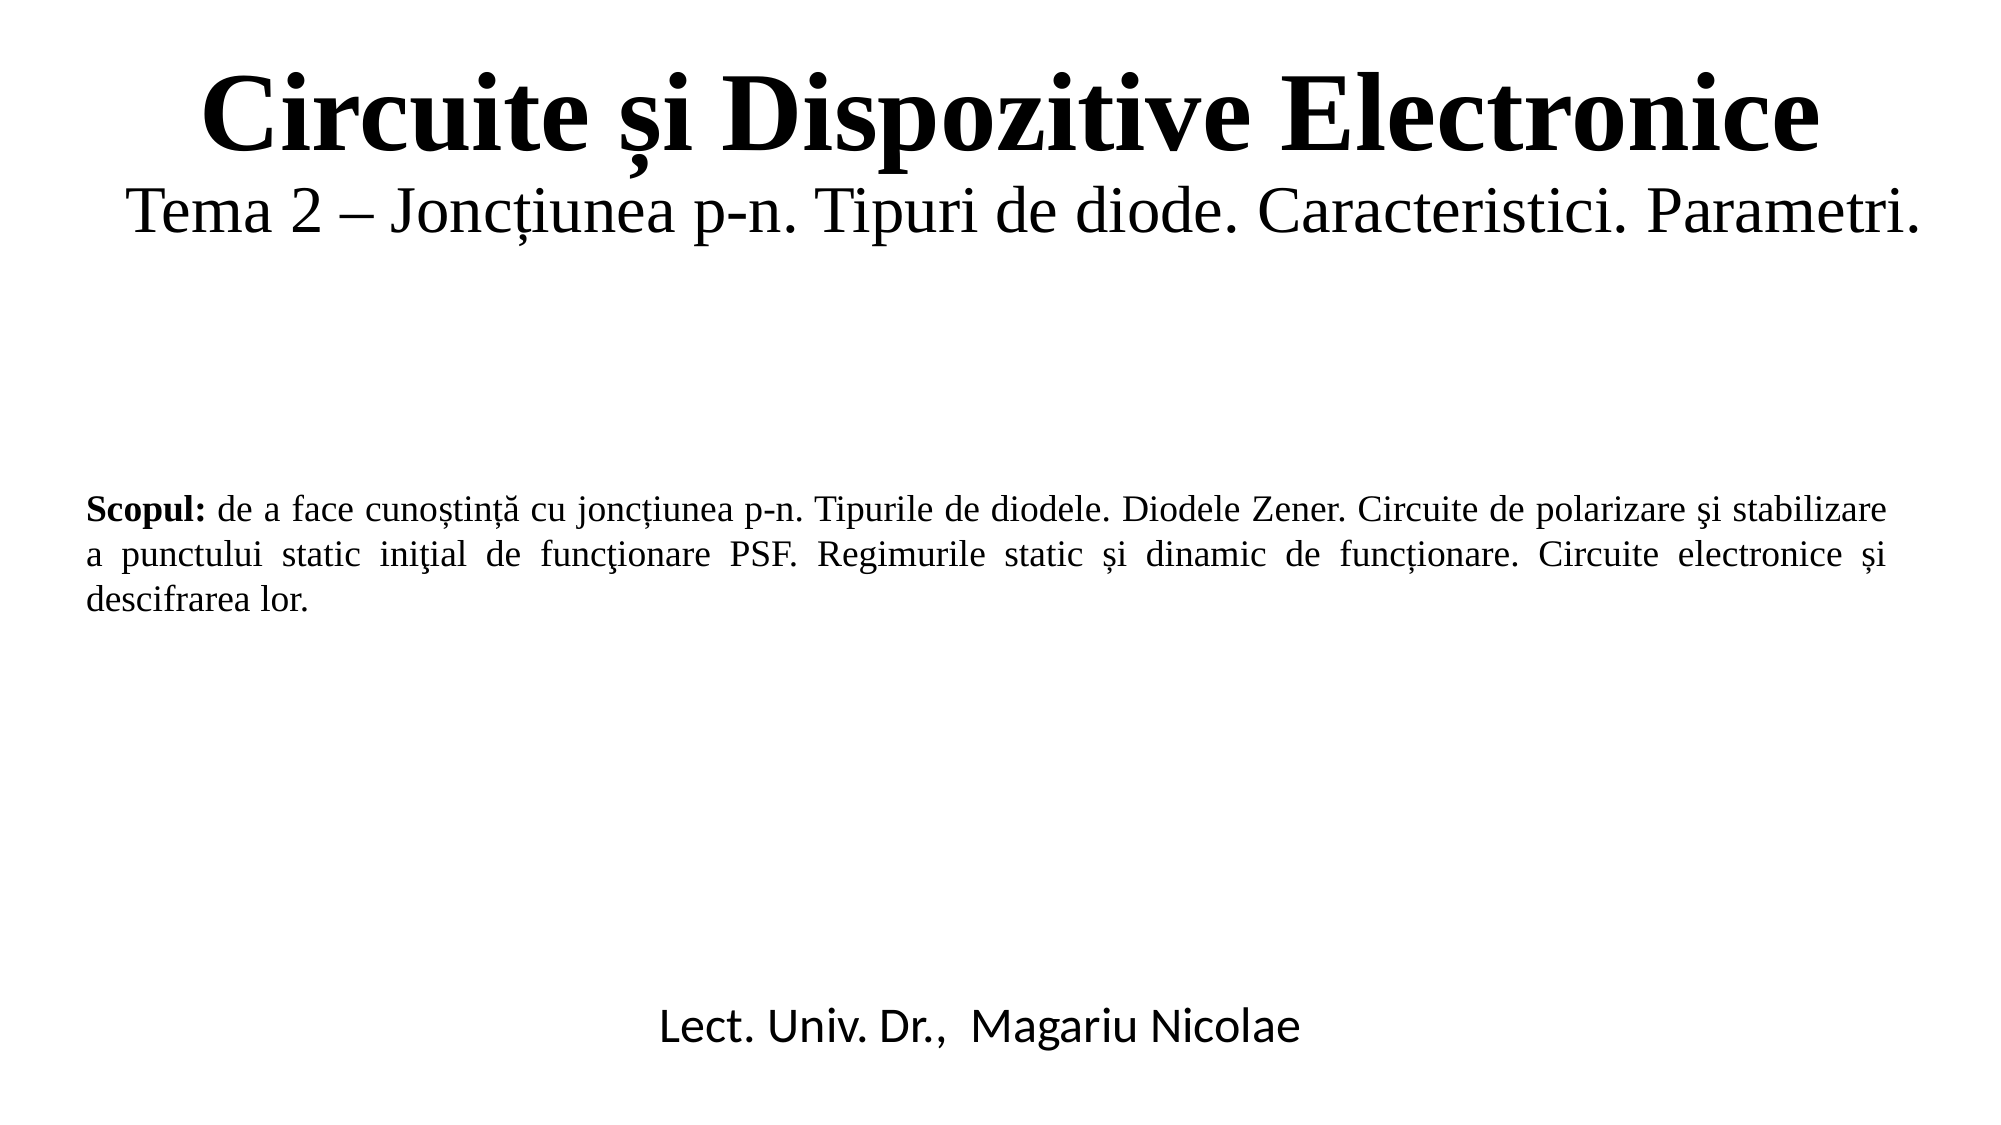

# Circuite și Dispozitive Electronice Tema 2 – Joncțiunea p-n. Tipuri de diode. Caracteristici. Parametri.
Scopul: de a face cunoștință cu joncțiunea p-n. Tipurile de diodele. Diodele Zener. Circuite de polarizare şi stabilizare a punctului static iniţial de funcţionare PSF. Regimurile static și dinamic de funcționare. Circuite electronice și descifrarea lor.
Lect. Univ. Dr.,  Magariu Nicolae